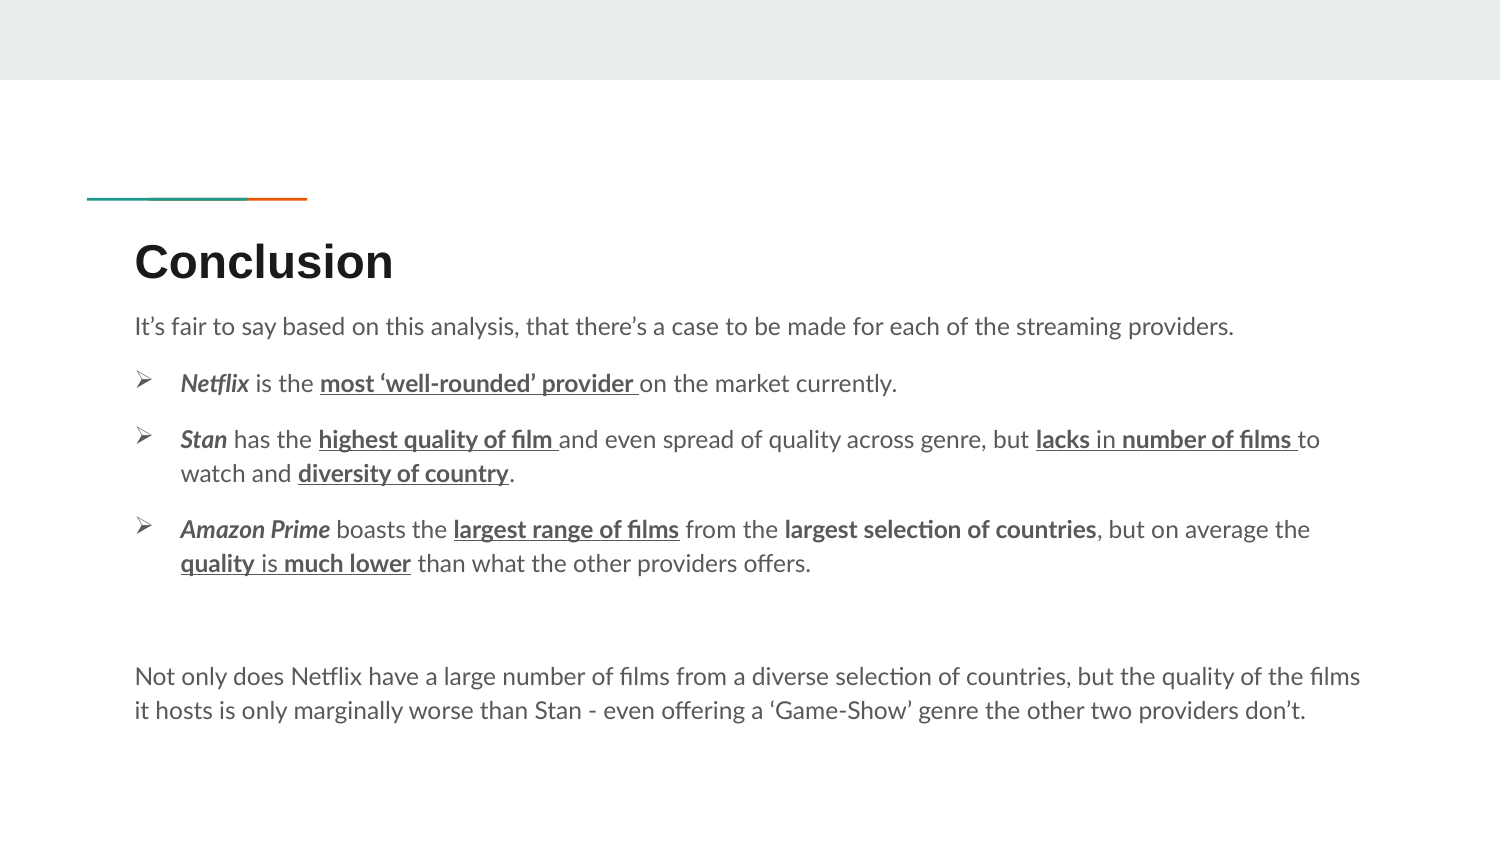

# Conclusion
It’s fair to say based on this analysis, that there’s a case to be made for each of the streaming providers.
Netflix is the most ‘well-rounded’ provider on the market currently.
Stan has the highest quality of film and even spread of quality across genre, but lacks in number of films to watch and diversity of country.
Amazon Prime boasts the largest range of films from the largest selection of countries, but on average the quality is much lower than what the other providers offers.
Not only does Netflix have a large number of films from a diverse selection of countries, but the quality of the films it hosts is only marginally worse than Stan - even offering a ‘Game-Show’ genre the other two providers don’t.